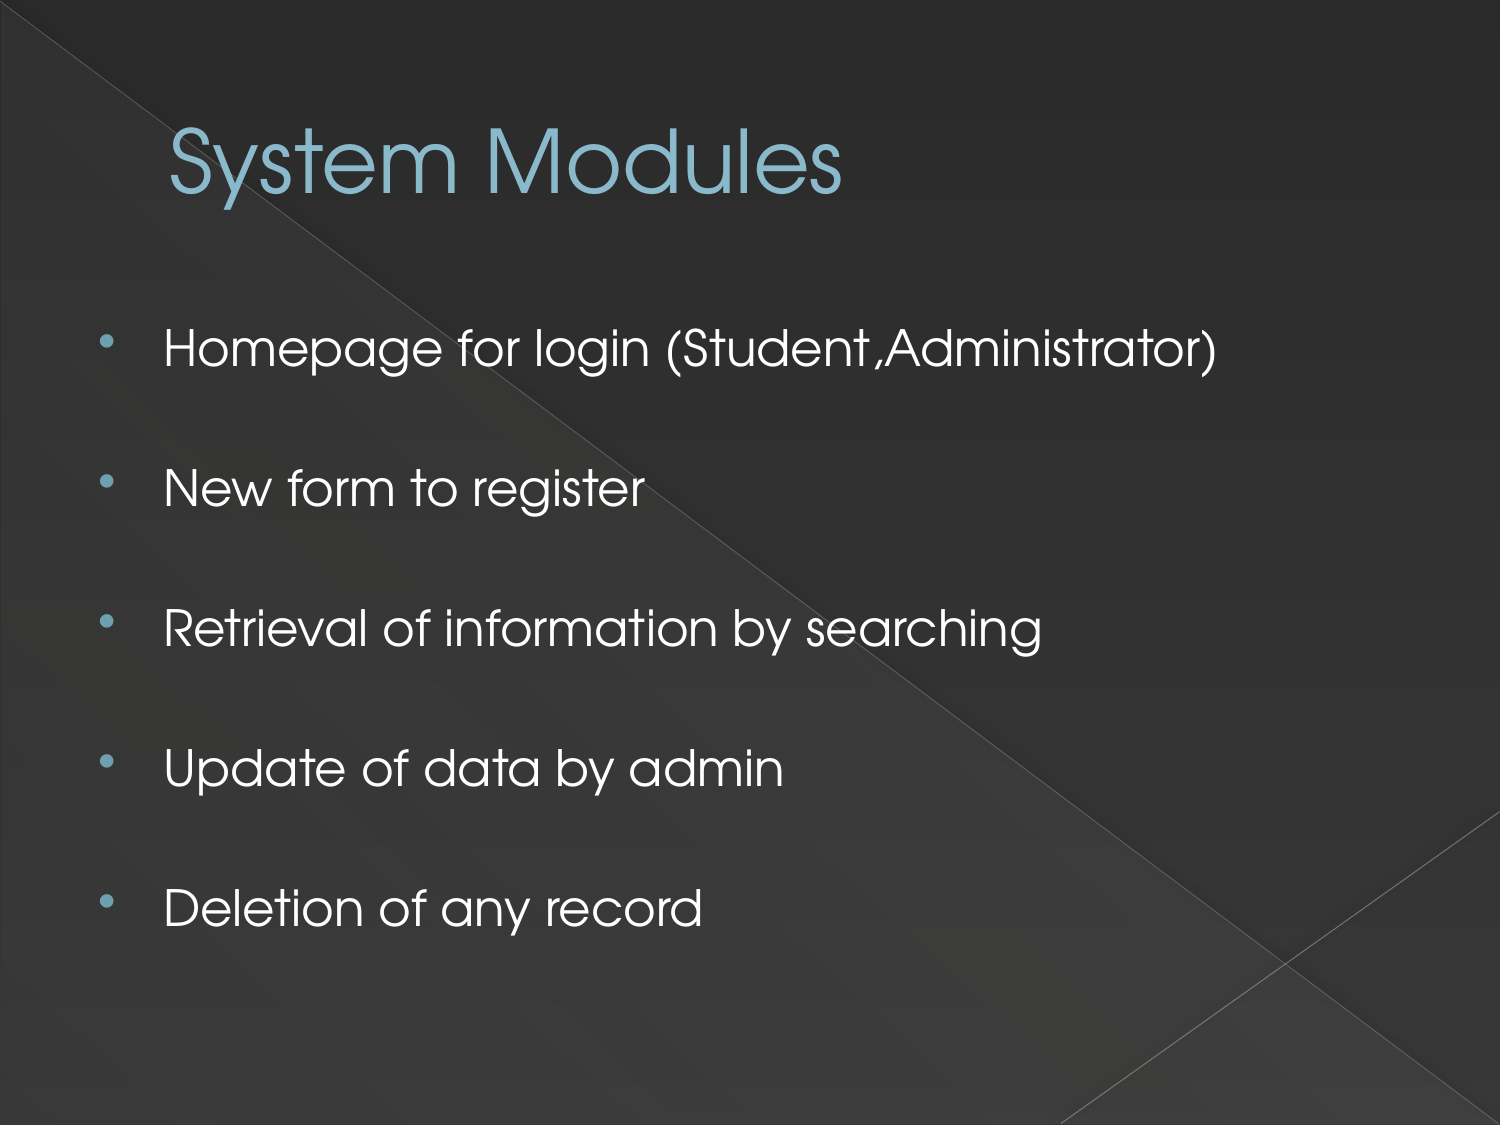

# System Modules
Homepage for login (Student,Administrator)

New form to register

Retrieval of information by searching

Update of data by admin

Deletion of any record